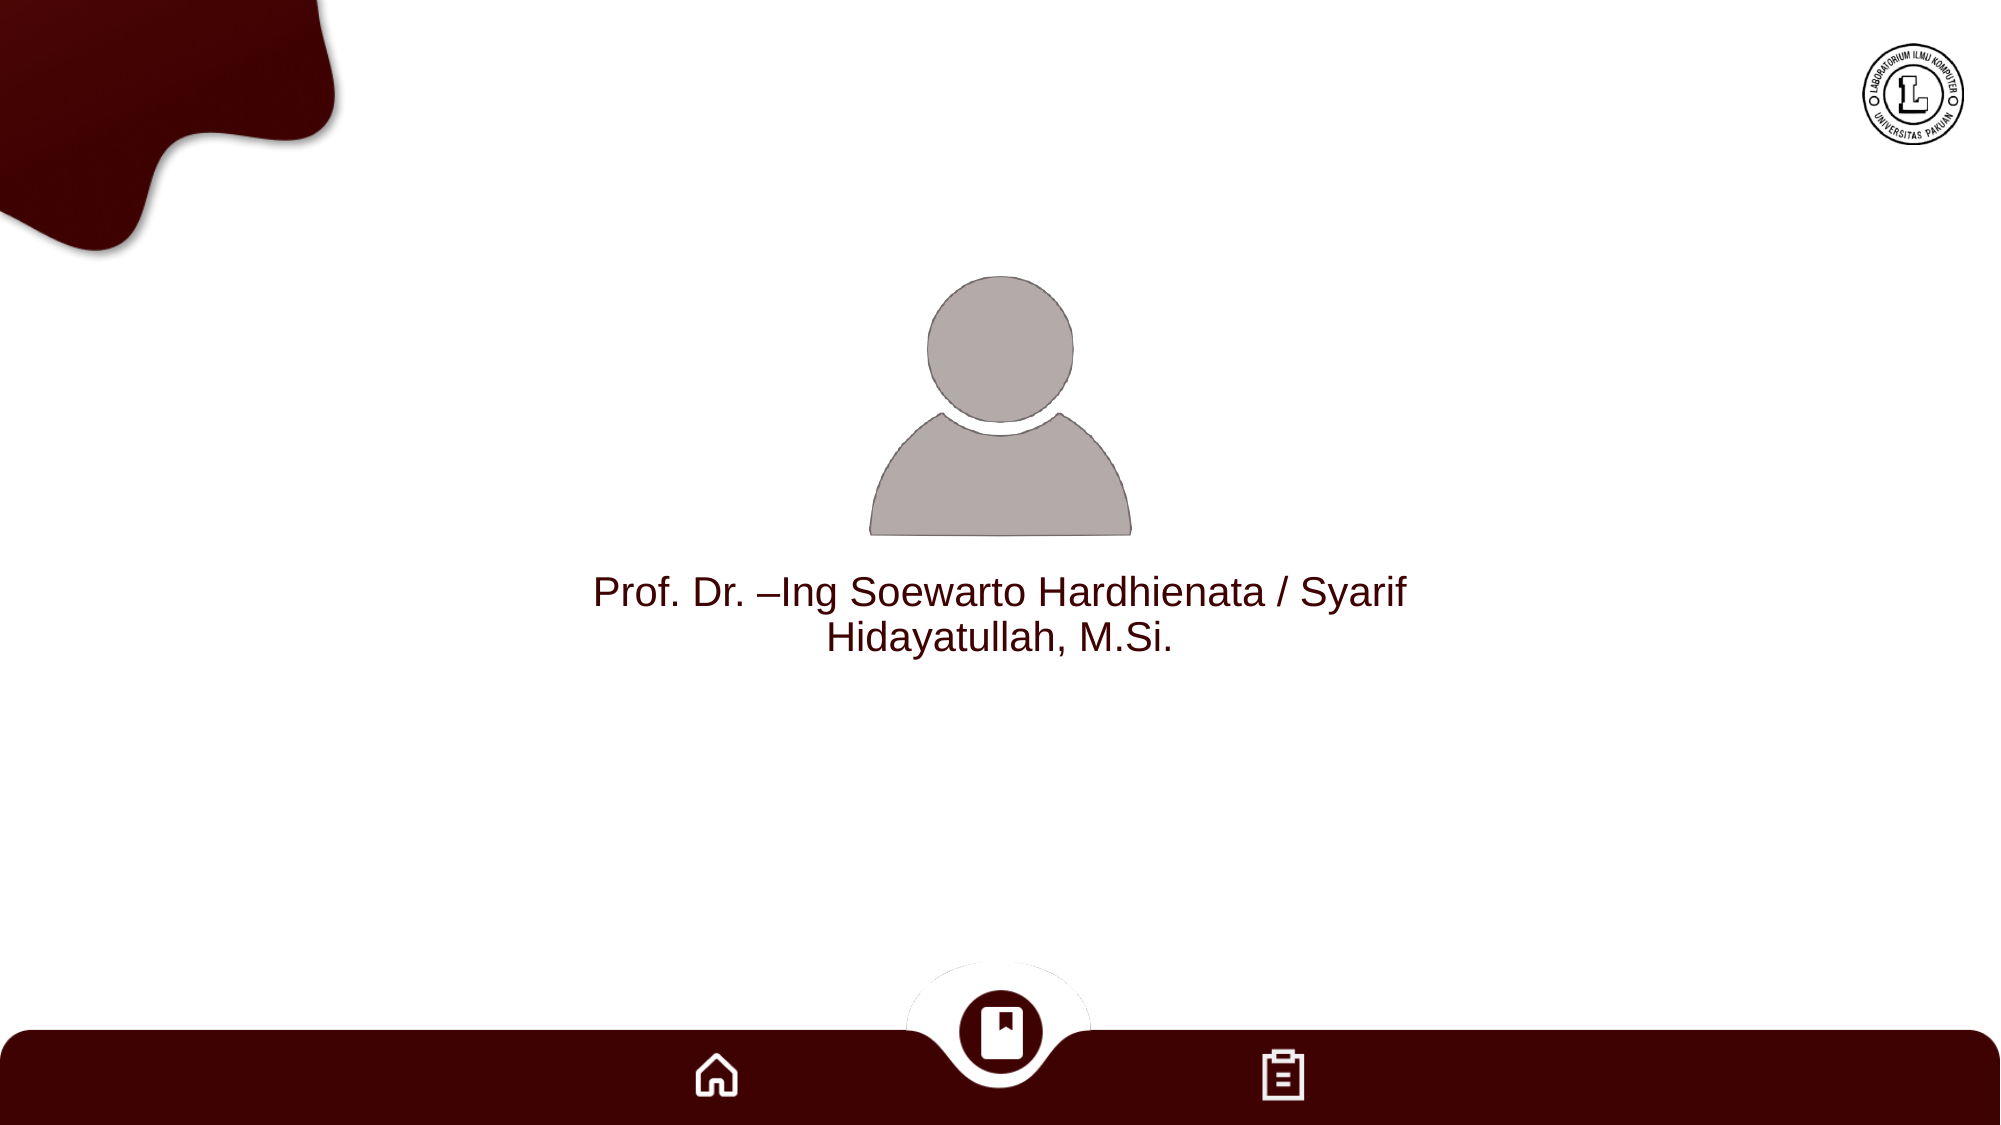

# Prof. Dr. –Ing Soewarto Hardhienata / Syarif Hidayatullah, M.Si.